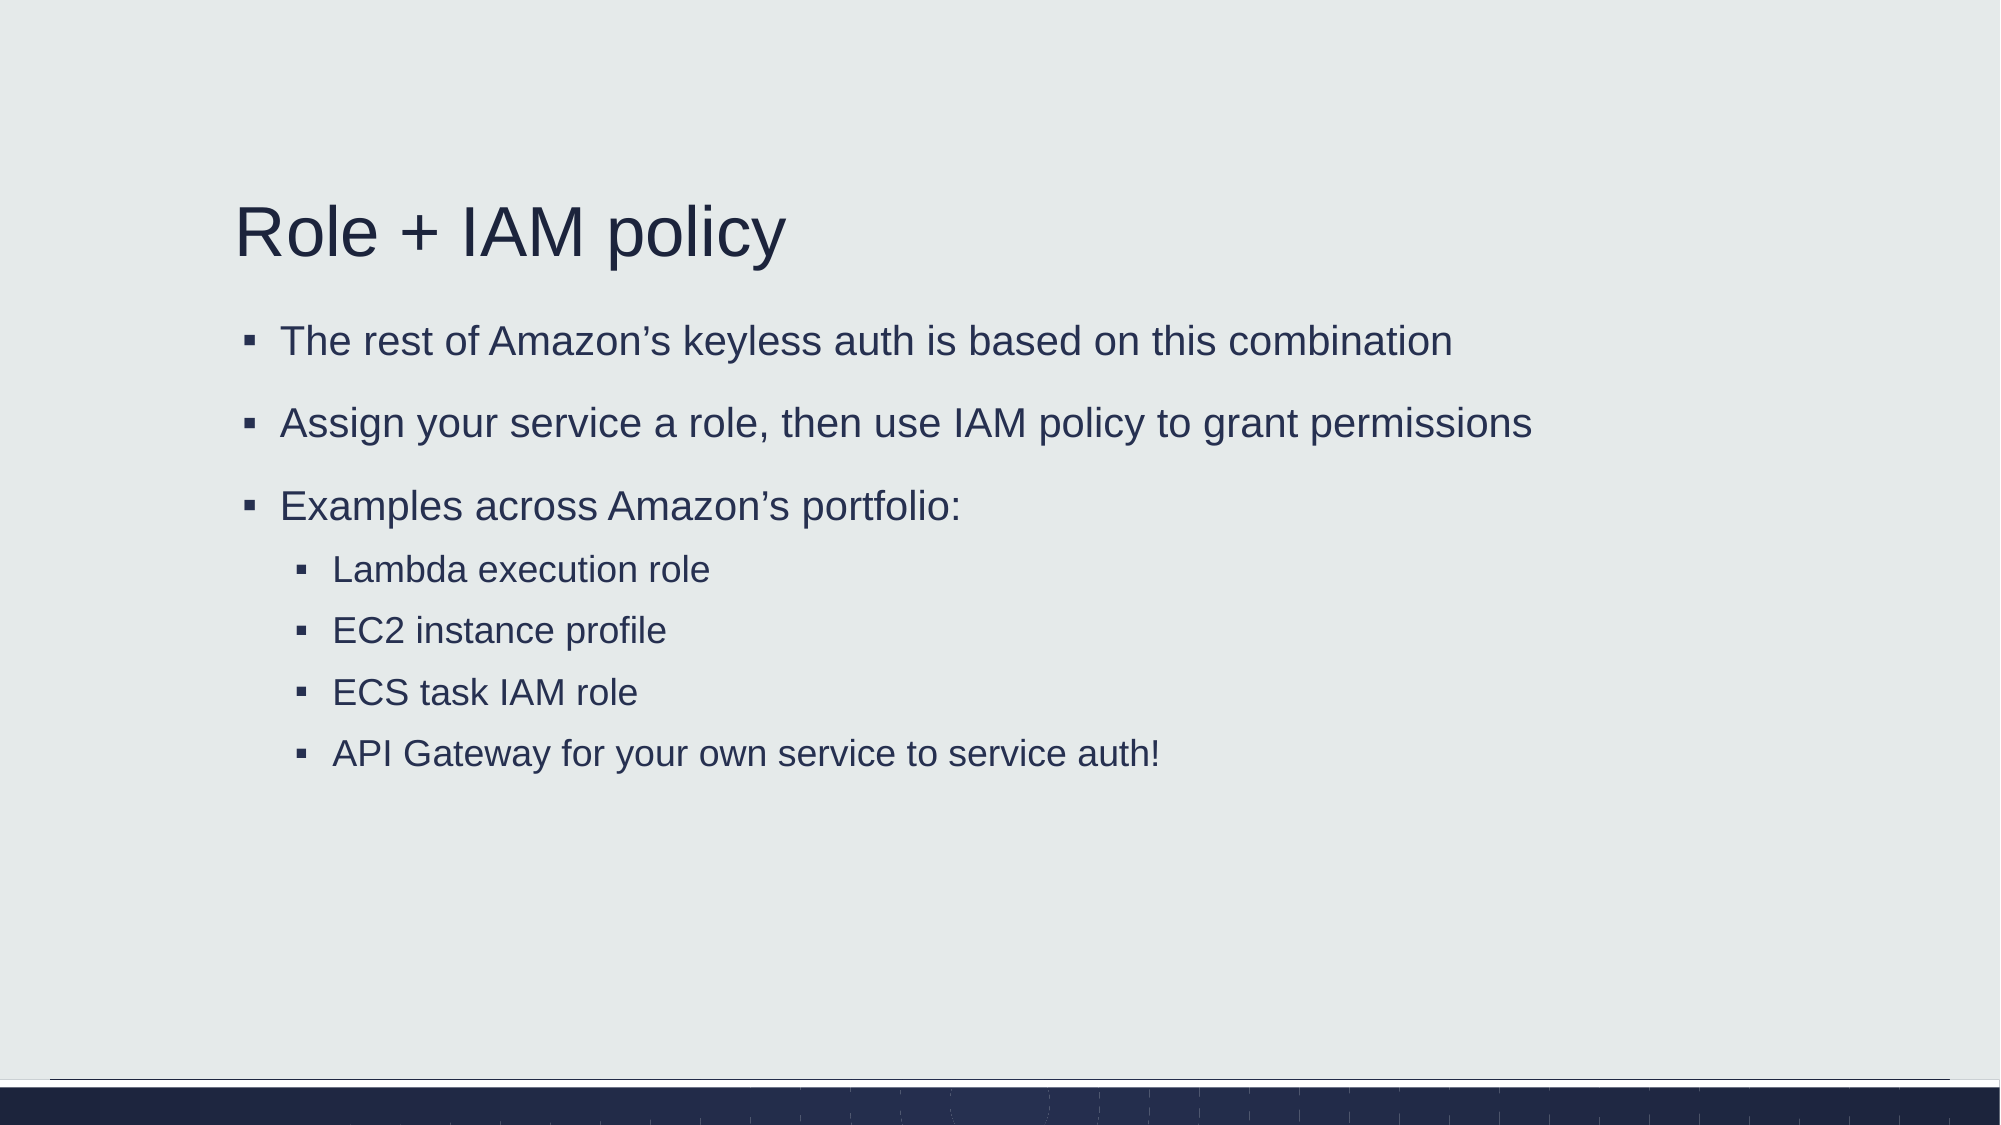

# Role + IAM policy
The rest of Amazon’s keyless auth is based on this combination
Assign your service a role, then use IAM policy to grant permissions
Examples across Amazon’s portfolio:
Lambda execution role
EC2 instance profile
ECS task IAM role
API Gateway for your own service to service auth!